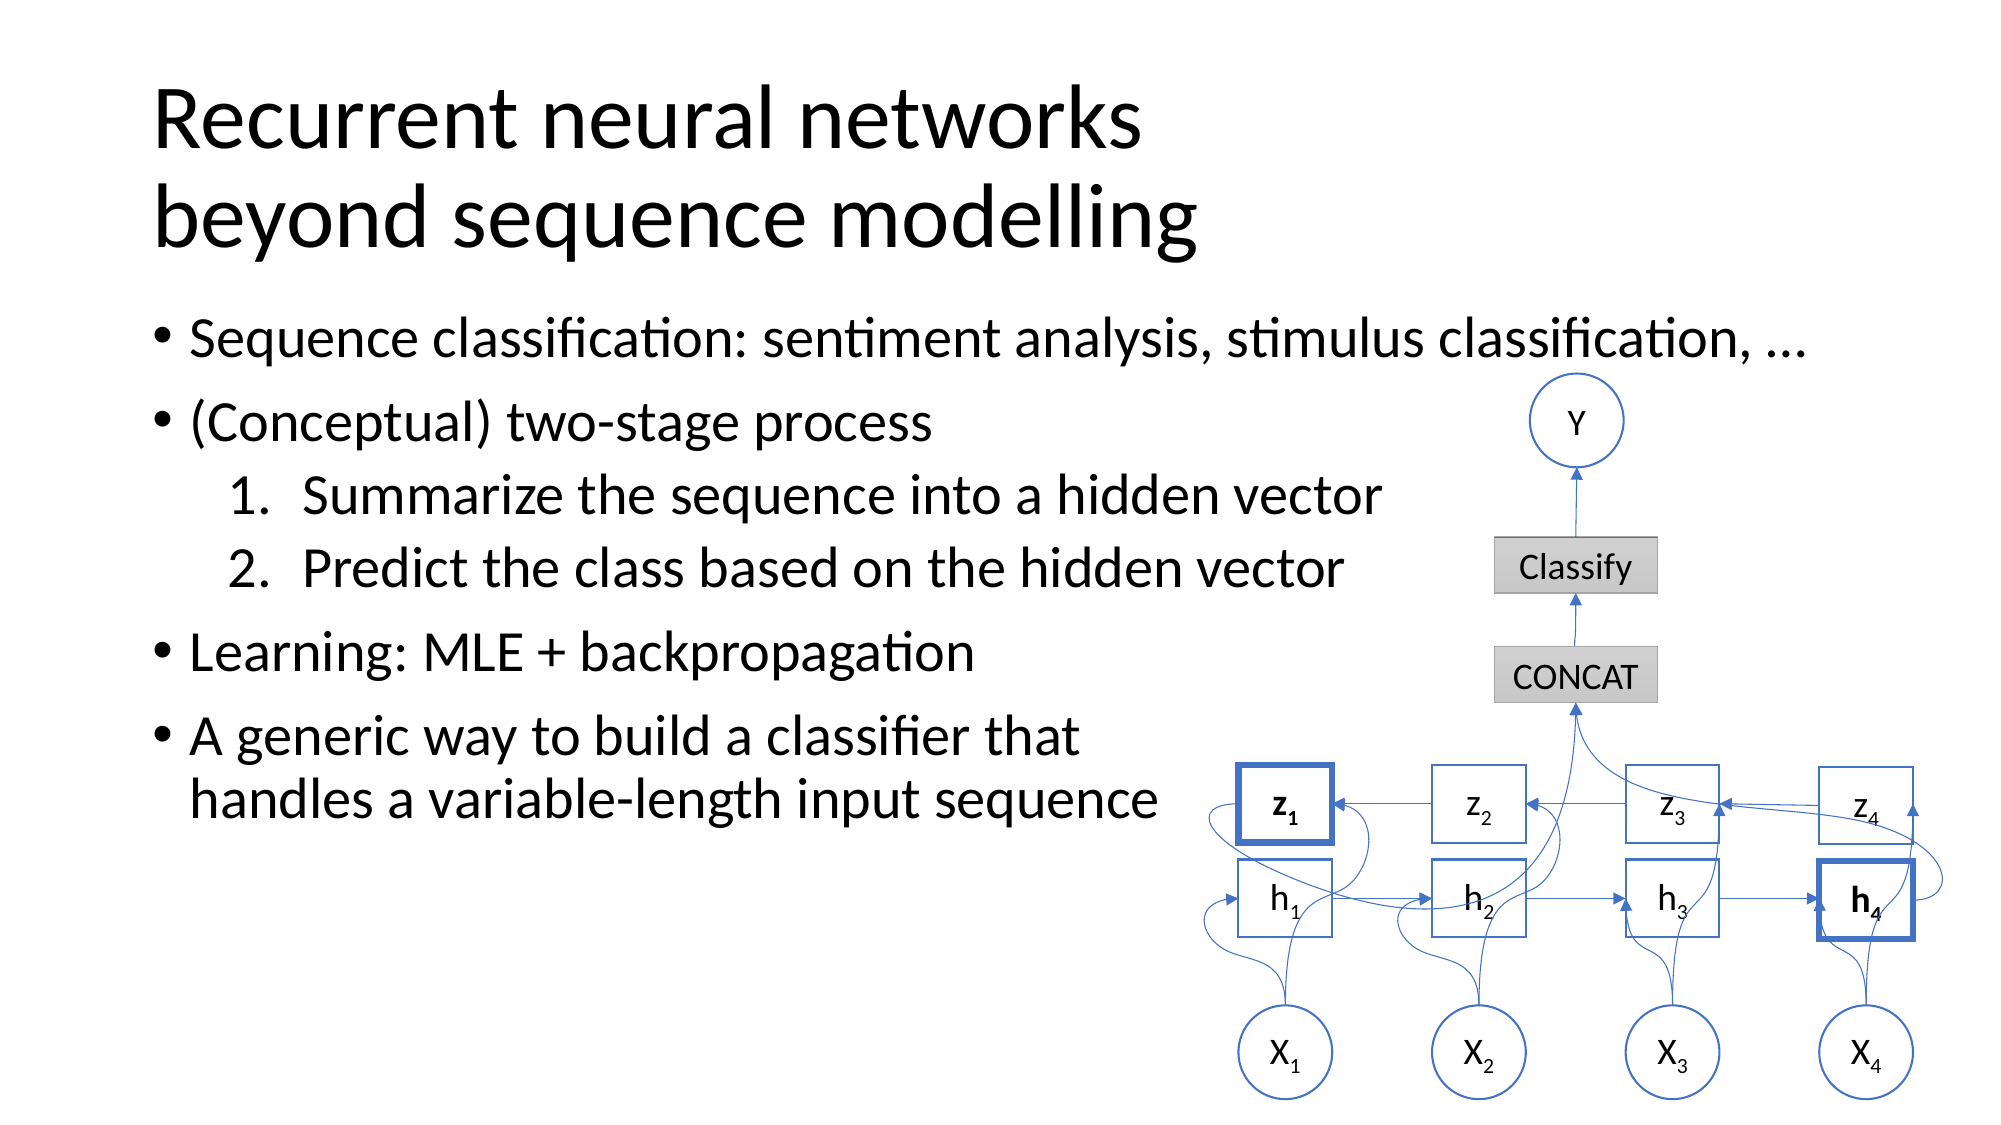

# Recurrent neural networks beyond sequence modelling
Sequence classification: sentiment analysis, stimulus classification, …
(Conceptual) two-stage process
Summarize the sequence into a hidden vector
Predict the class based on the hidden vector
Learning: MLE + backpropagation
A generic way to build a classifier that
handles a variable-length input sequence

Y
Classify
CONCAT
z1
z2
z3
z4
h1
h2
h3
h4
X1
X2
X3
X4